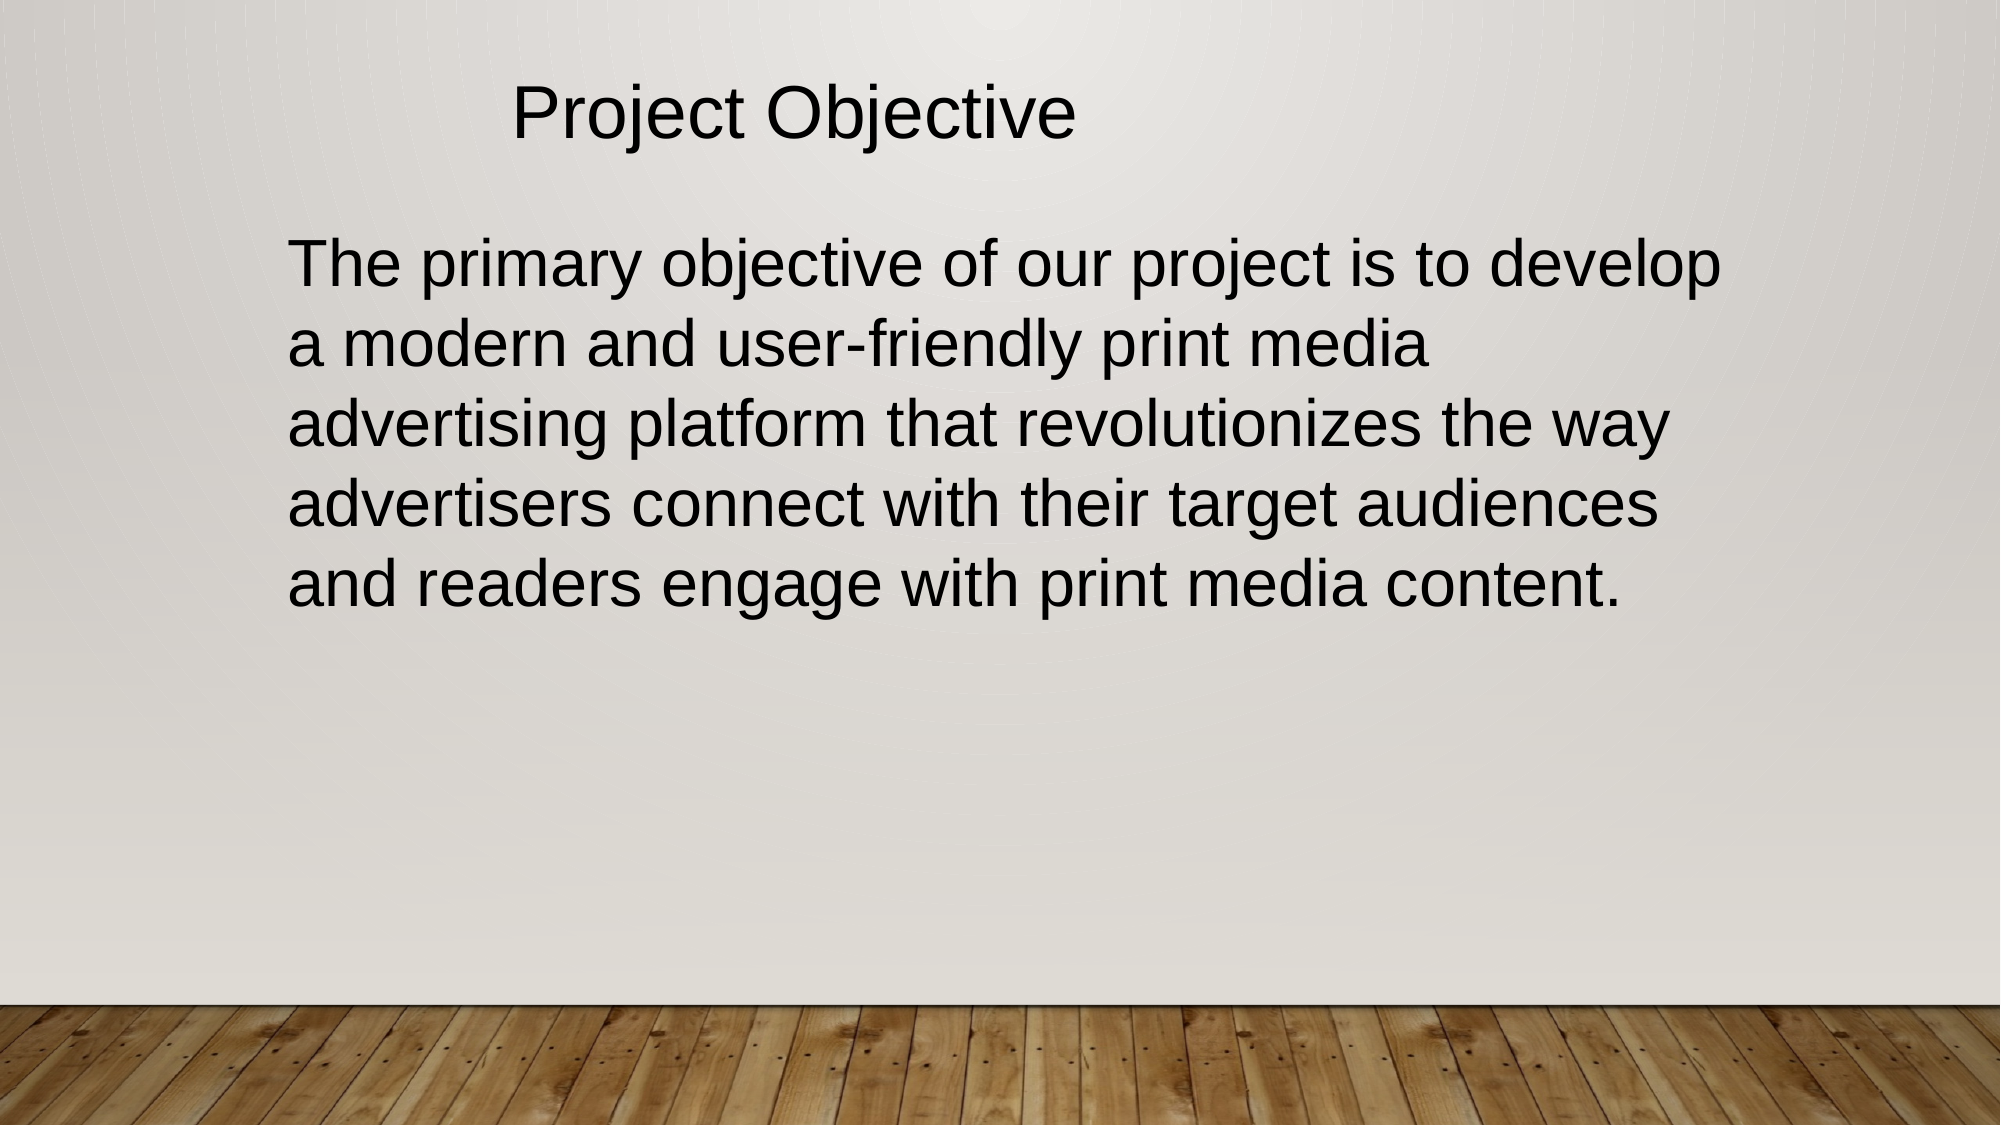

Project Objective
The primary objective of our project is to develop a modern and user-friendly print media advertising platform that revolutionizes the way advertisers connect with their target audiences and readers engage with print media content.